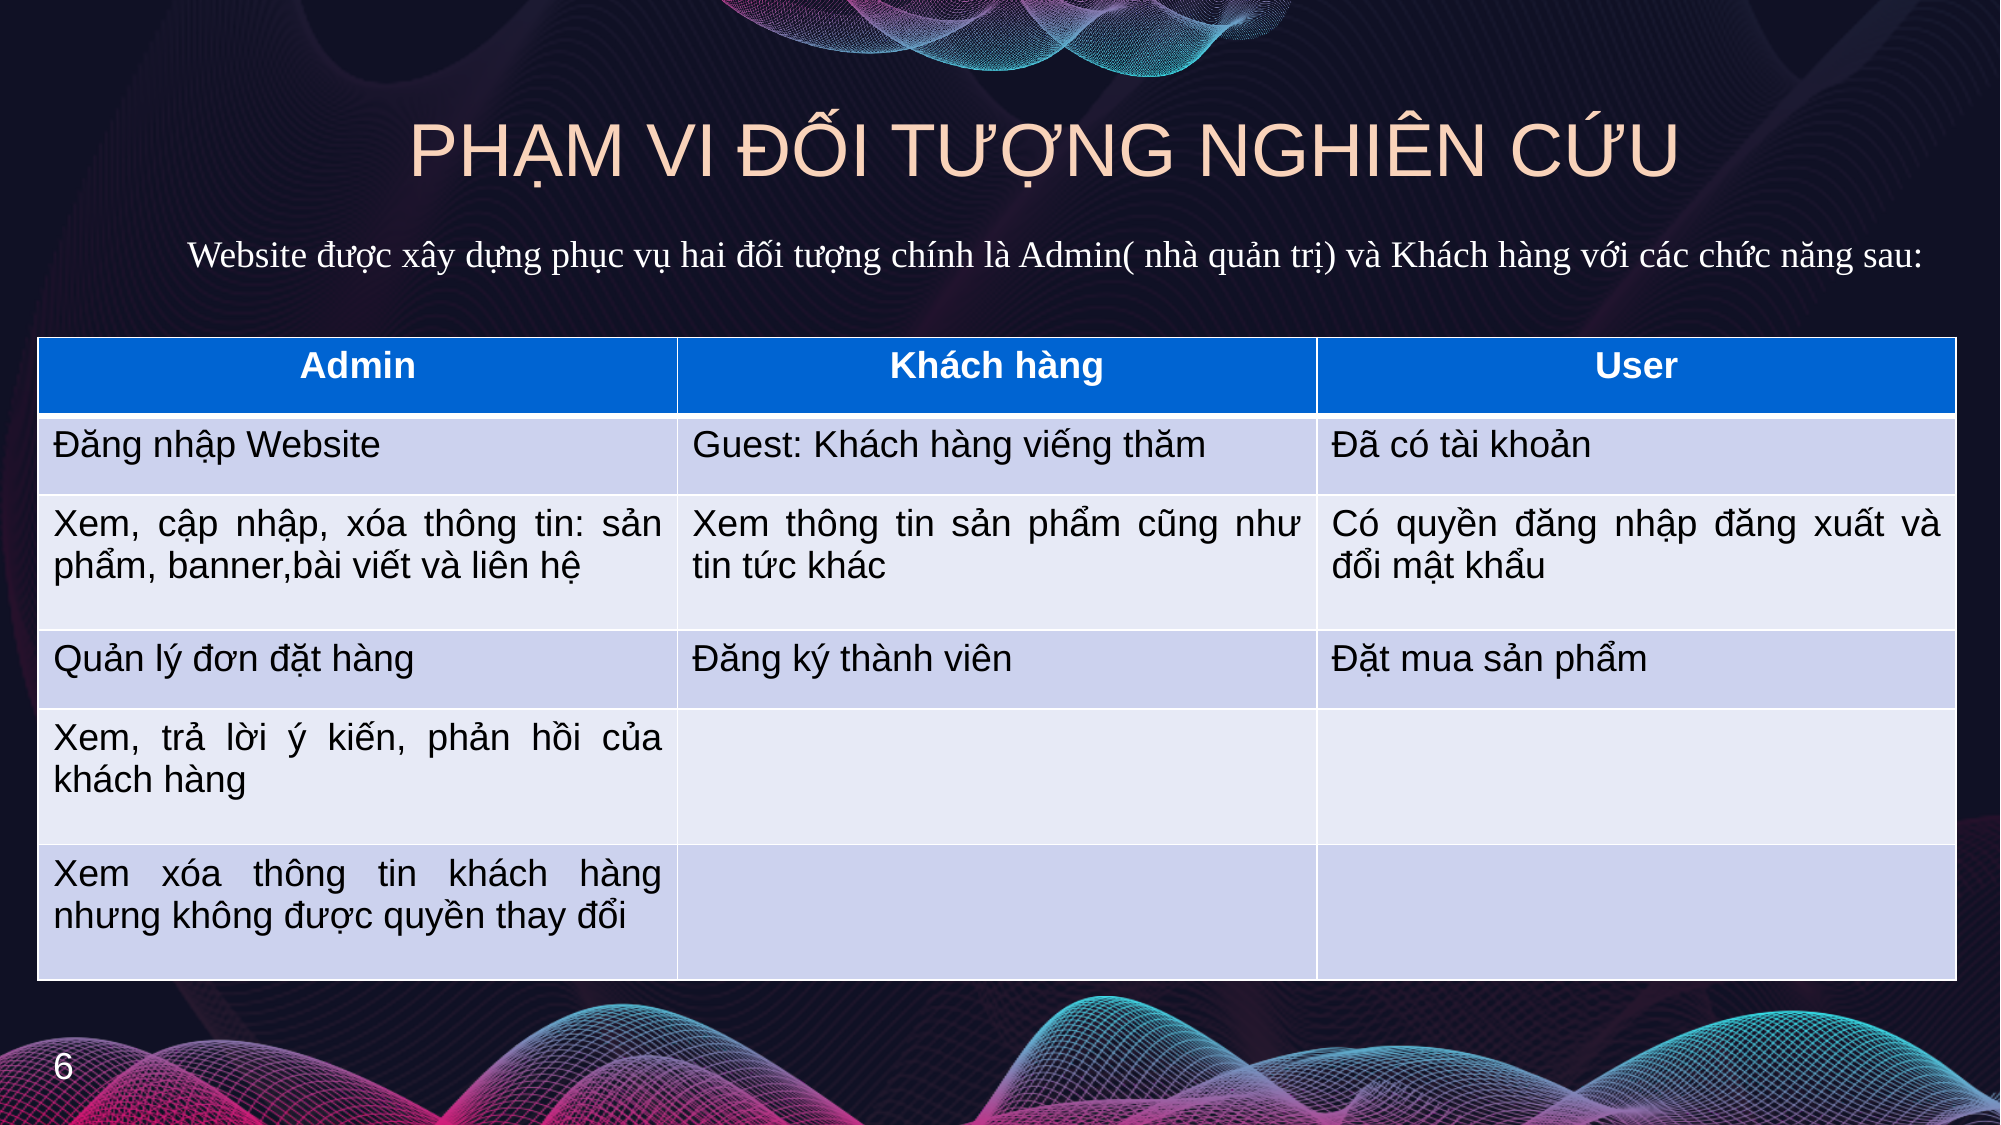

PHẠM VI ĐỐI TƯỢNG NGHIÊN CỨU
Website được xây dựng phục vụ hai đối tượng chính là Admin( nhà quản trị) và Khách hàng với các chức năng sau:
| Admin | Khách hàng | User |
| --- | --- | --- |
| Đăng nhập Website | Guest: Khách hàng viếng thăm | Đã có tài khoản |
| Xem, cập nhập, xóa thông tin: sản phẩm, banner,bài viết và liên hệ | Xem thông tin sản phẩm cũng như tin tức khác | Có quyền đăng nhập đăng xuất và đổi mật khẩu |
| Quản lý đơn đặt hàng | Đăng ký thành viên | Đặt mua sản phẩm |
| Xem, trả lời ý kiến, phản hồi của khách hàng |  |  |
| Xem xóa thông tin khách hàng nhưng không được quyền thay đổi |  |  |
6